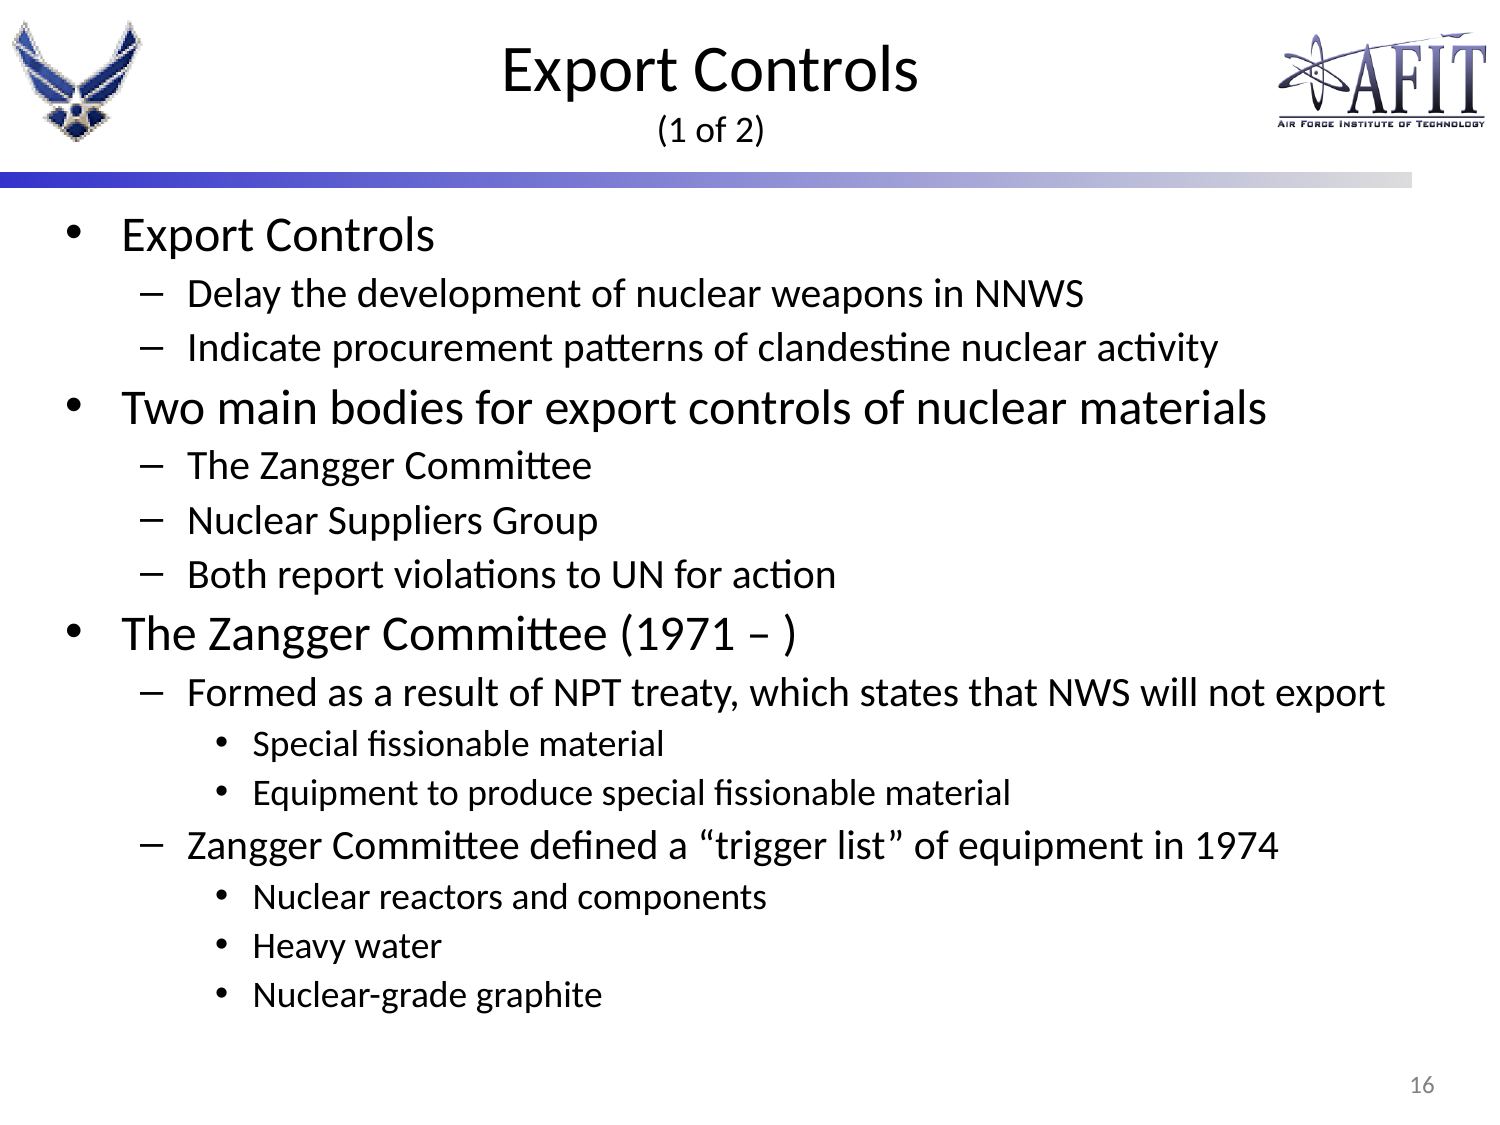

# Export Controls (1 of 2)
Export Controls
Delay the development of nuclear weapons in NNWS
Indicate procurement patterns of clandestine nuclear activity
Two main bodies for export controls of nuclear materials
The Zangger Committee
Nuclear Suppliers Group
Both report violations to UN for action
The Zangger Committee (1971 – )
Formed as a result of NPT treaty, which states that NWS will not export
Special fissionable material
Equipment to produce special fissionable material
Zangger Committee defined a “trigger list” of equipment in 1974
Nuclear reactors and components
Heavy water
Nuclear-grade graphite
16